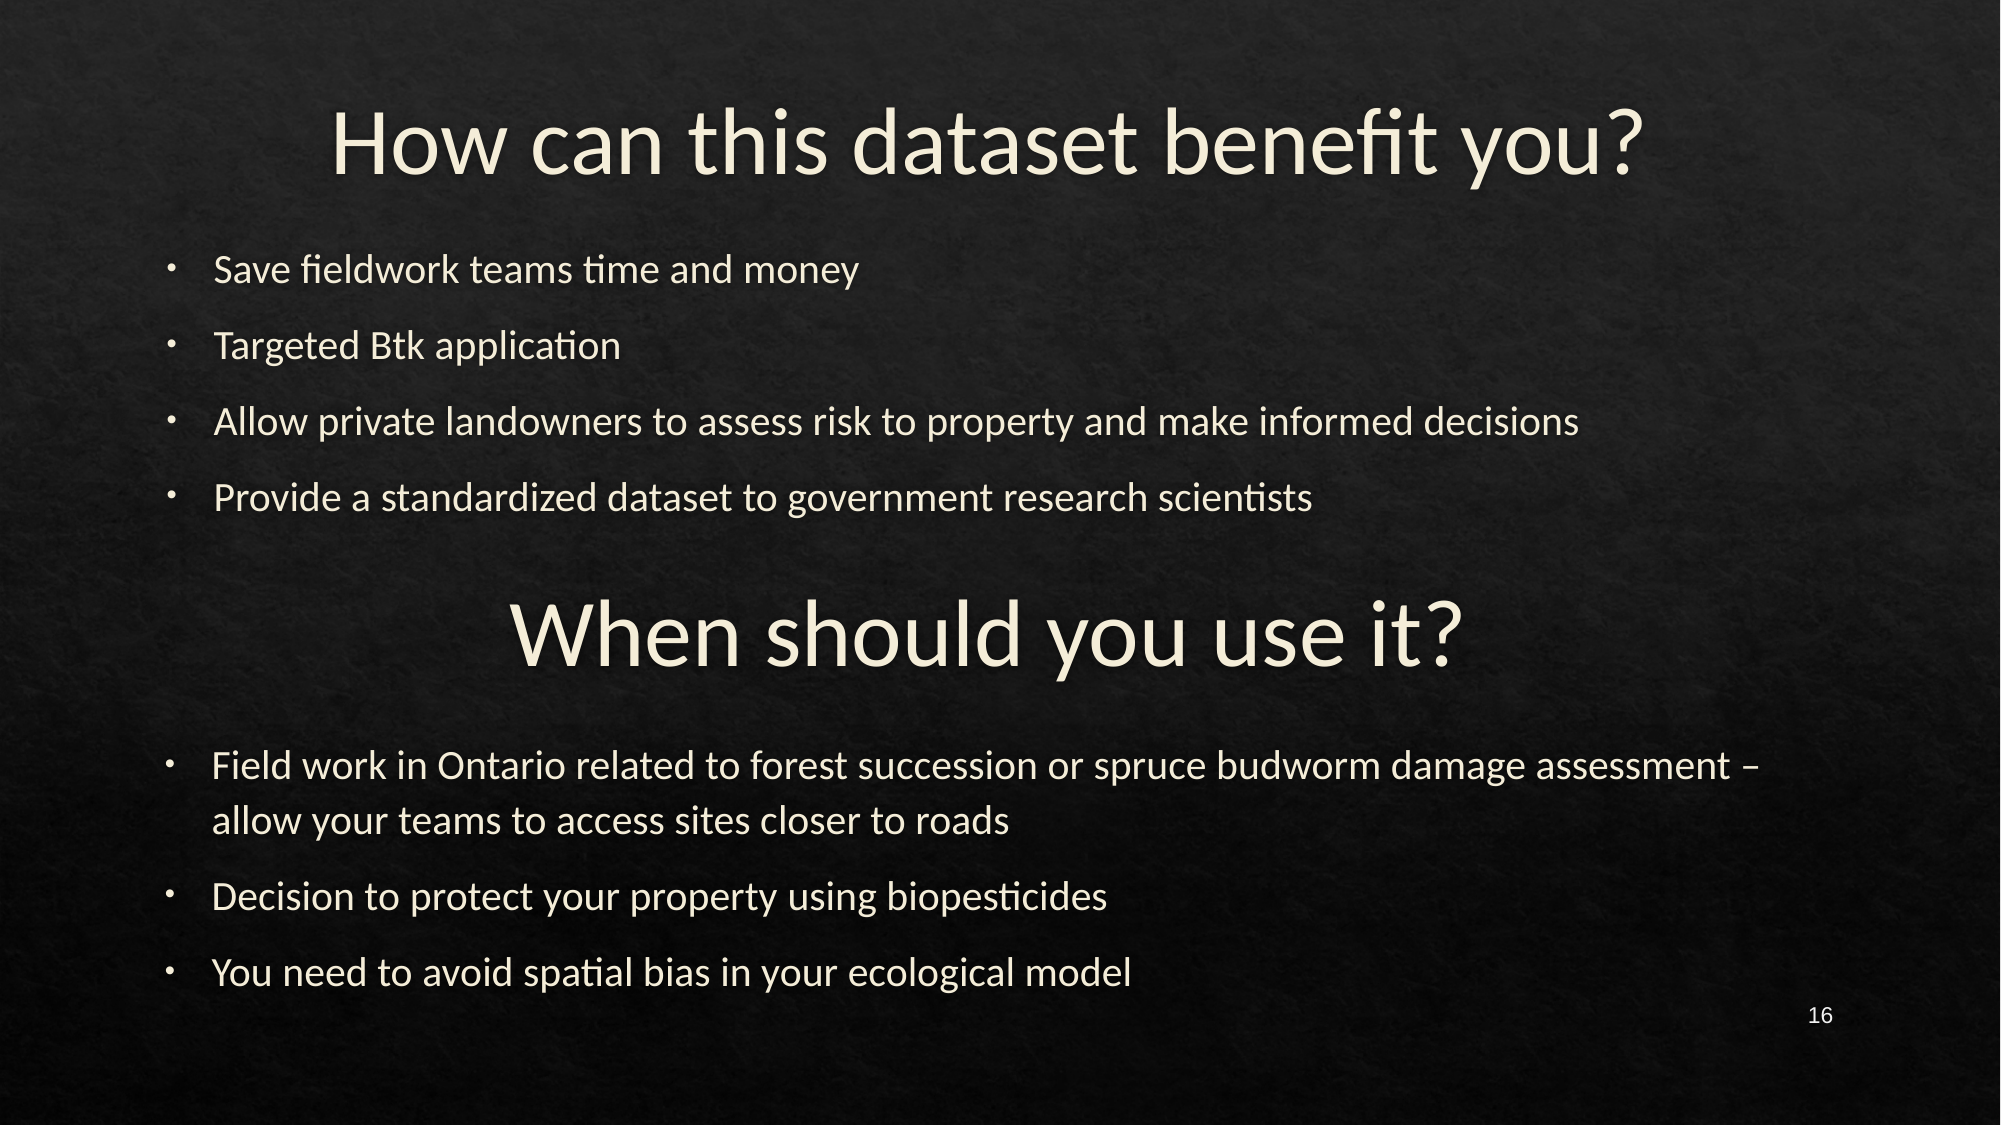

# How can this dataset benefit you?
Save fieldwork teams time and money
Targeted Btk application
Allow private landowners to assess risk to property and make informed decisions
Provide a standardized dataset to government research scientists

When should you use it?
Field work in Ontario related to forest succession or spruce budworm damage assessment – allow your teams to access sites closer to roads
Decision to protect your property using biopesticides
You need to avoid spatial bias in your ecological model

16